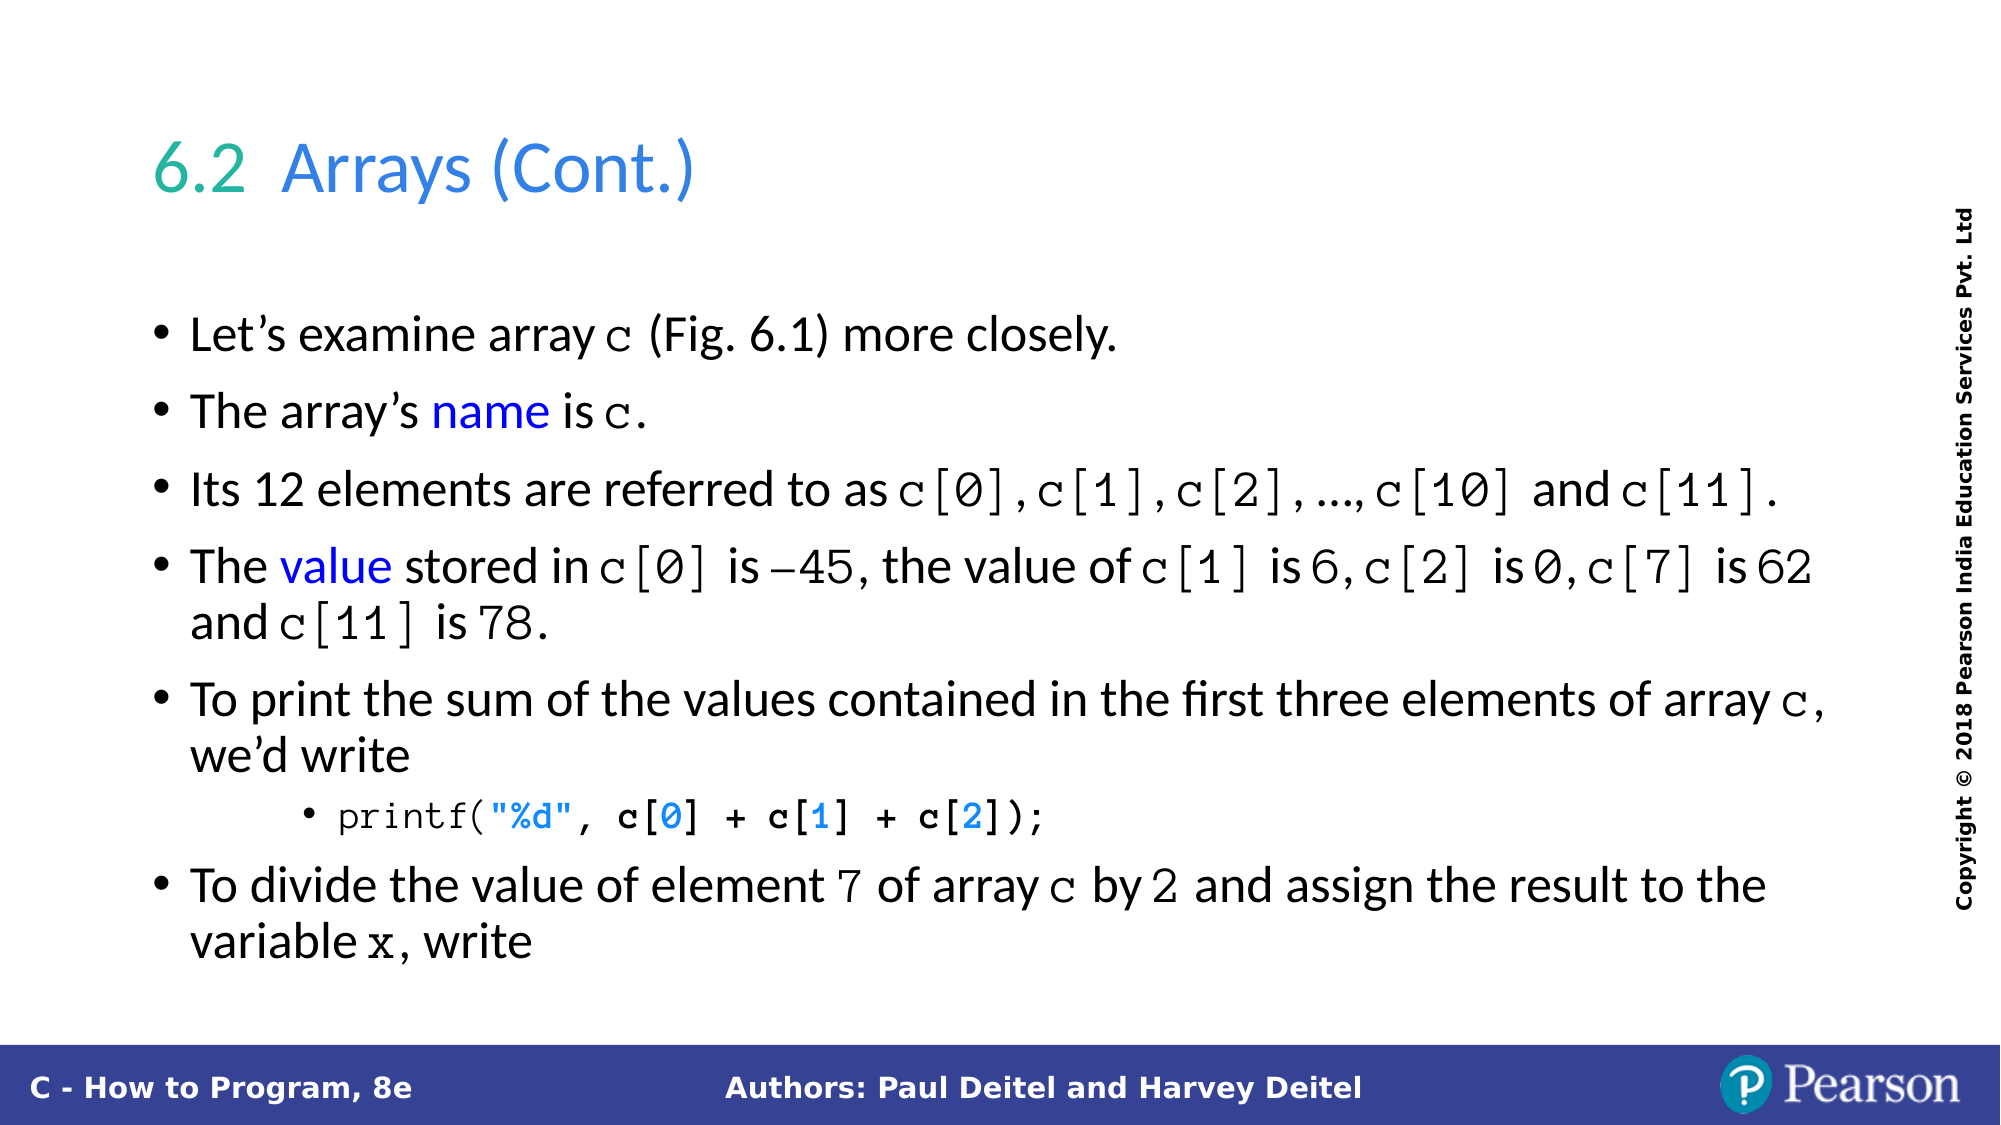

# 6.2  Arrays (Cont.)
Let’s examine array c (Fig. 6.1) more closely.
The array’s name is c.
Its 12 elements are referred to as c[0], c[1], c[2], …, c[10] and c[11].
The value stored in c[0] is –45, the value of c[1] is 6, c[2] is 0, c[7] is 62 and c[11] is 78.
To print the sum of the values contained in the first three elements of array c, we’d write
printf("%d", c[0] + c[1] + c[2]);
To divide the value of element 7 of array c by 2 and assign the result to the variable x, write